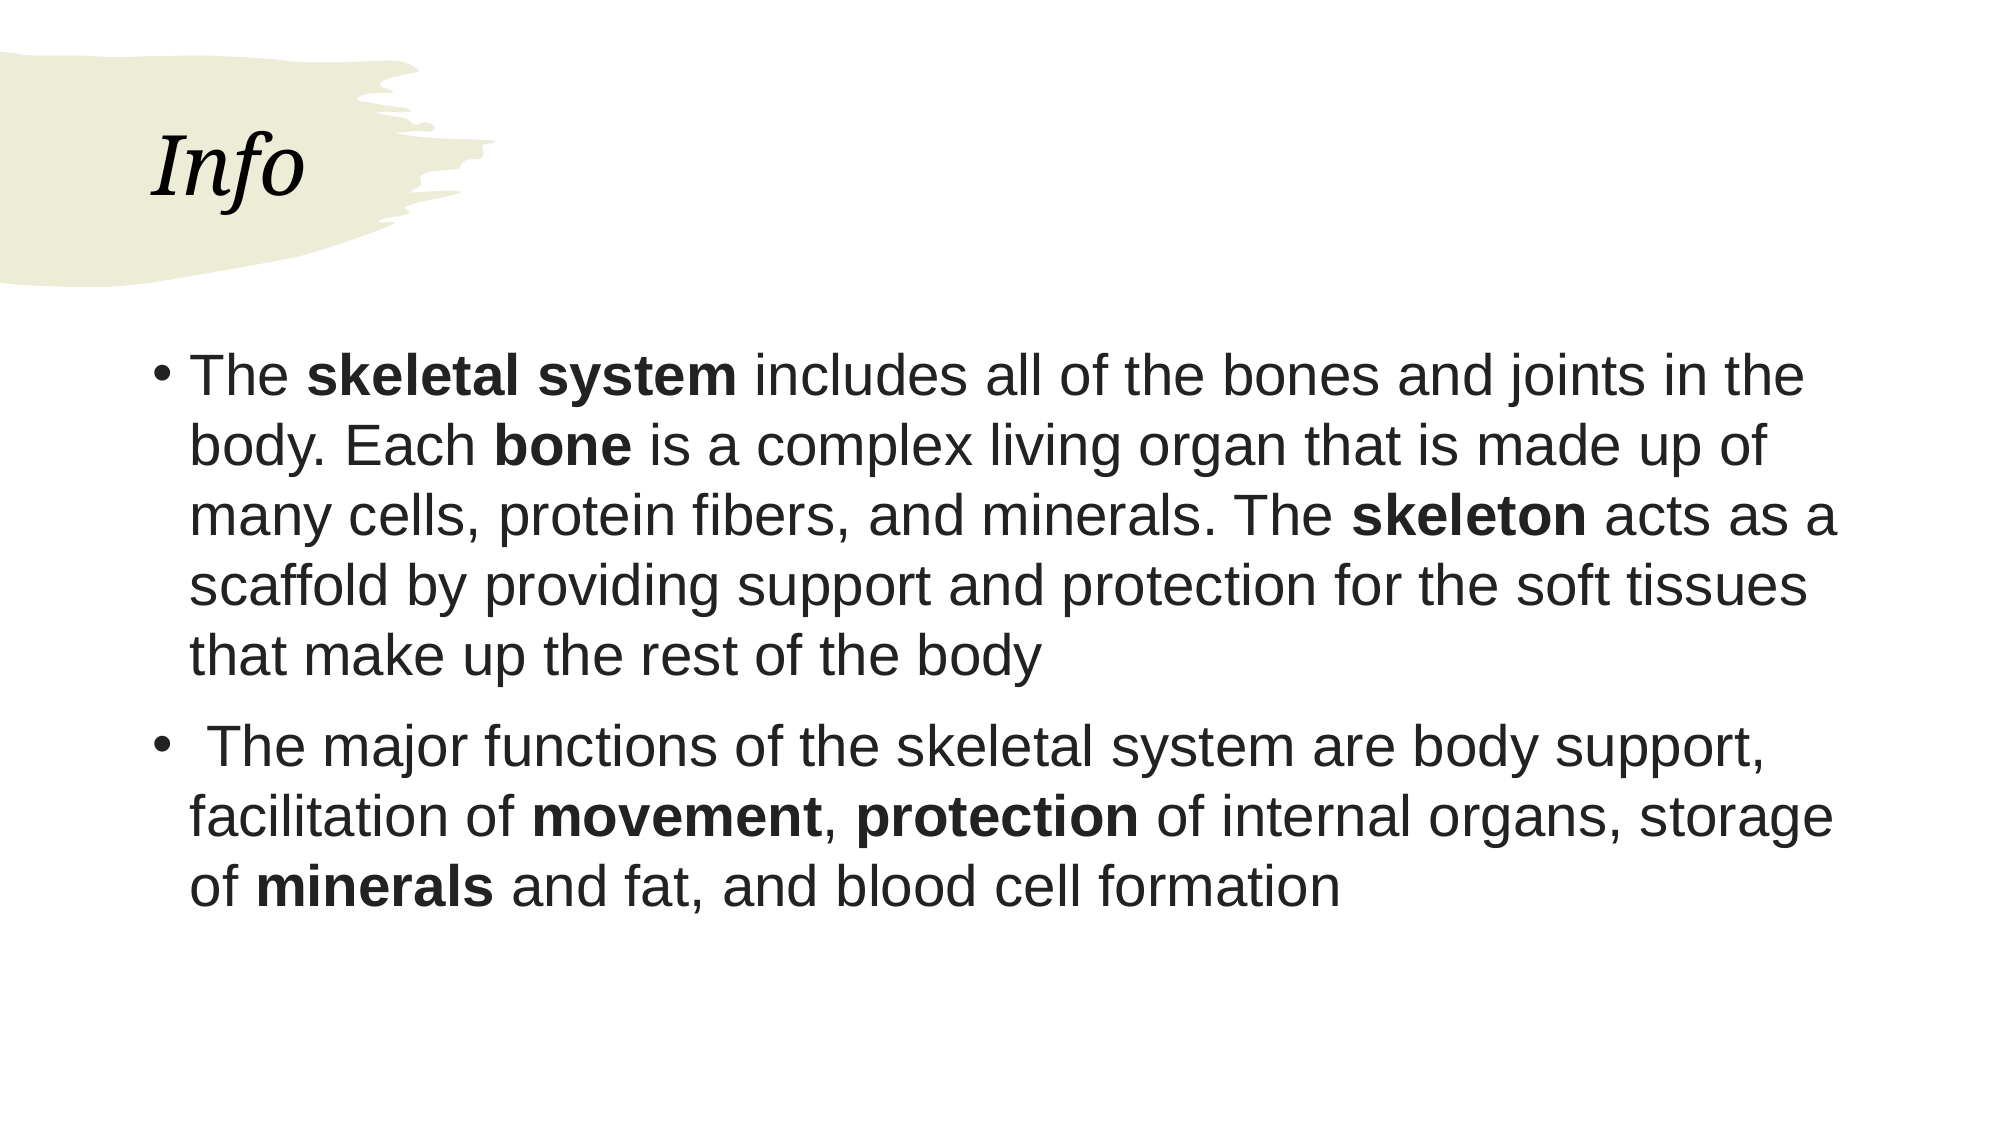

# Info
The skeletal system includes all of the bones and joints in the body. Each bone is a complex living organ that is made up of many cells, protein fibers, and minerals. The skeleton acts as a scaffold by providing support and protection for the soft tissues that make up the rest of the body
 The major functions of the skeletal system are body support, facilitation of movement, protection of internal organs, storage of minerals and fat, and blood cell formation